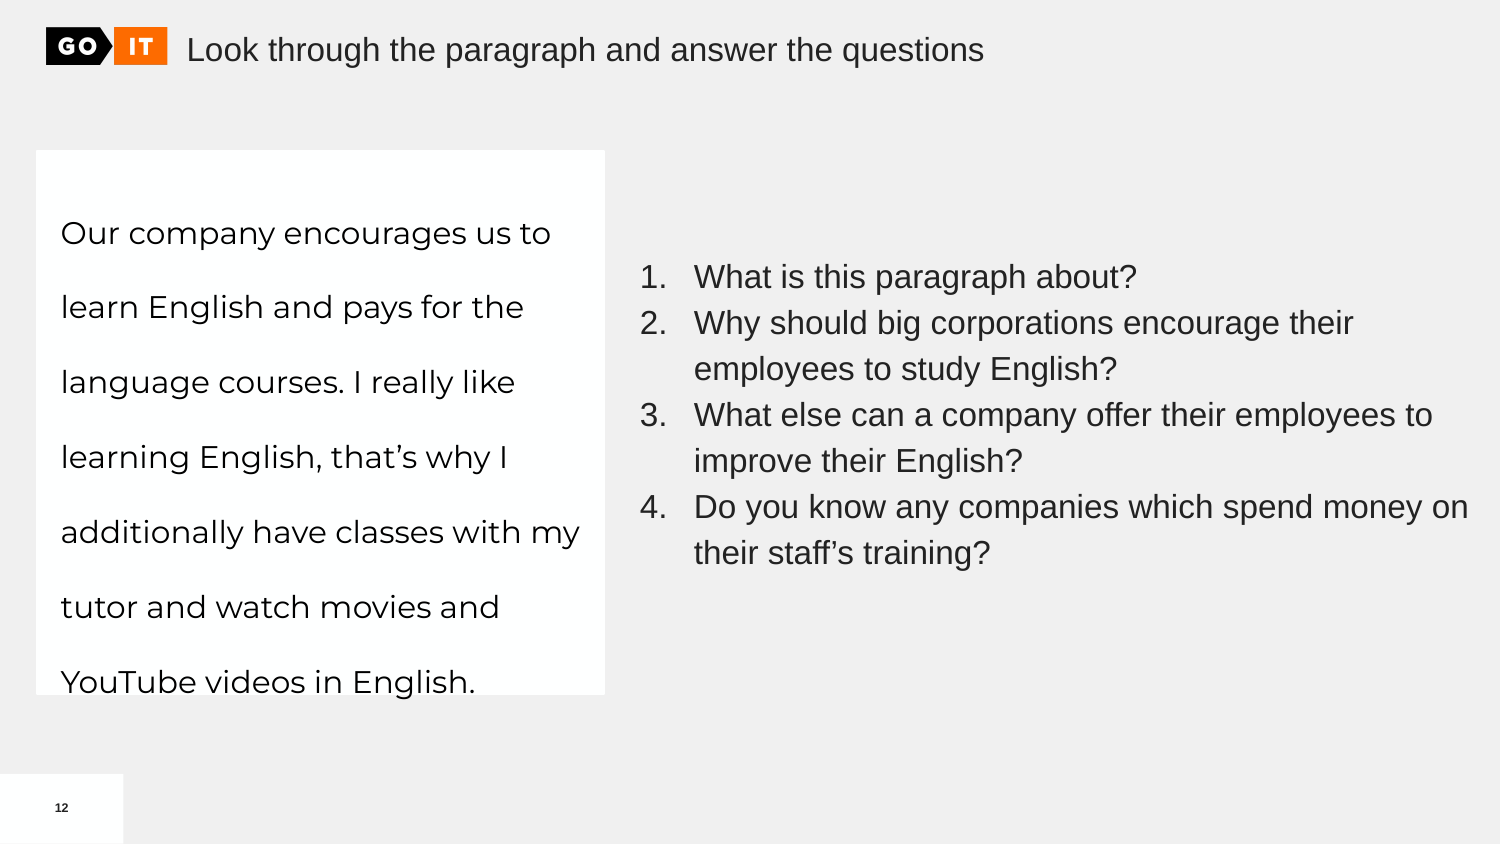

Look through the paragraph and answer the questions

Our company encourages us to learn English and pays for the language courses. I really like learning English, that’s why I additionally have classes with my tutor and watch movies and YouTube videos in English.
What is this paragraph about?
Why should big corporations encourage their employees to study English?
What else can a company offer their employees to improve their English?
Do you know any companies which spend money on their staff’s training?